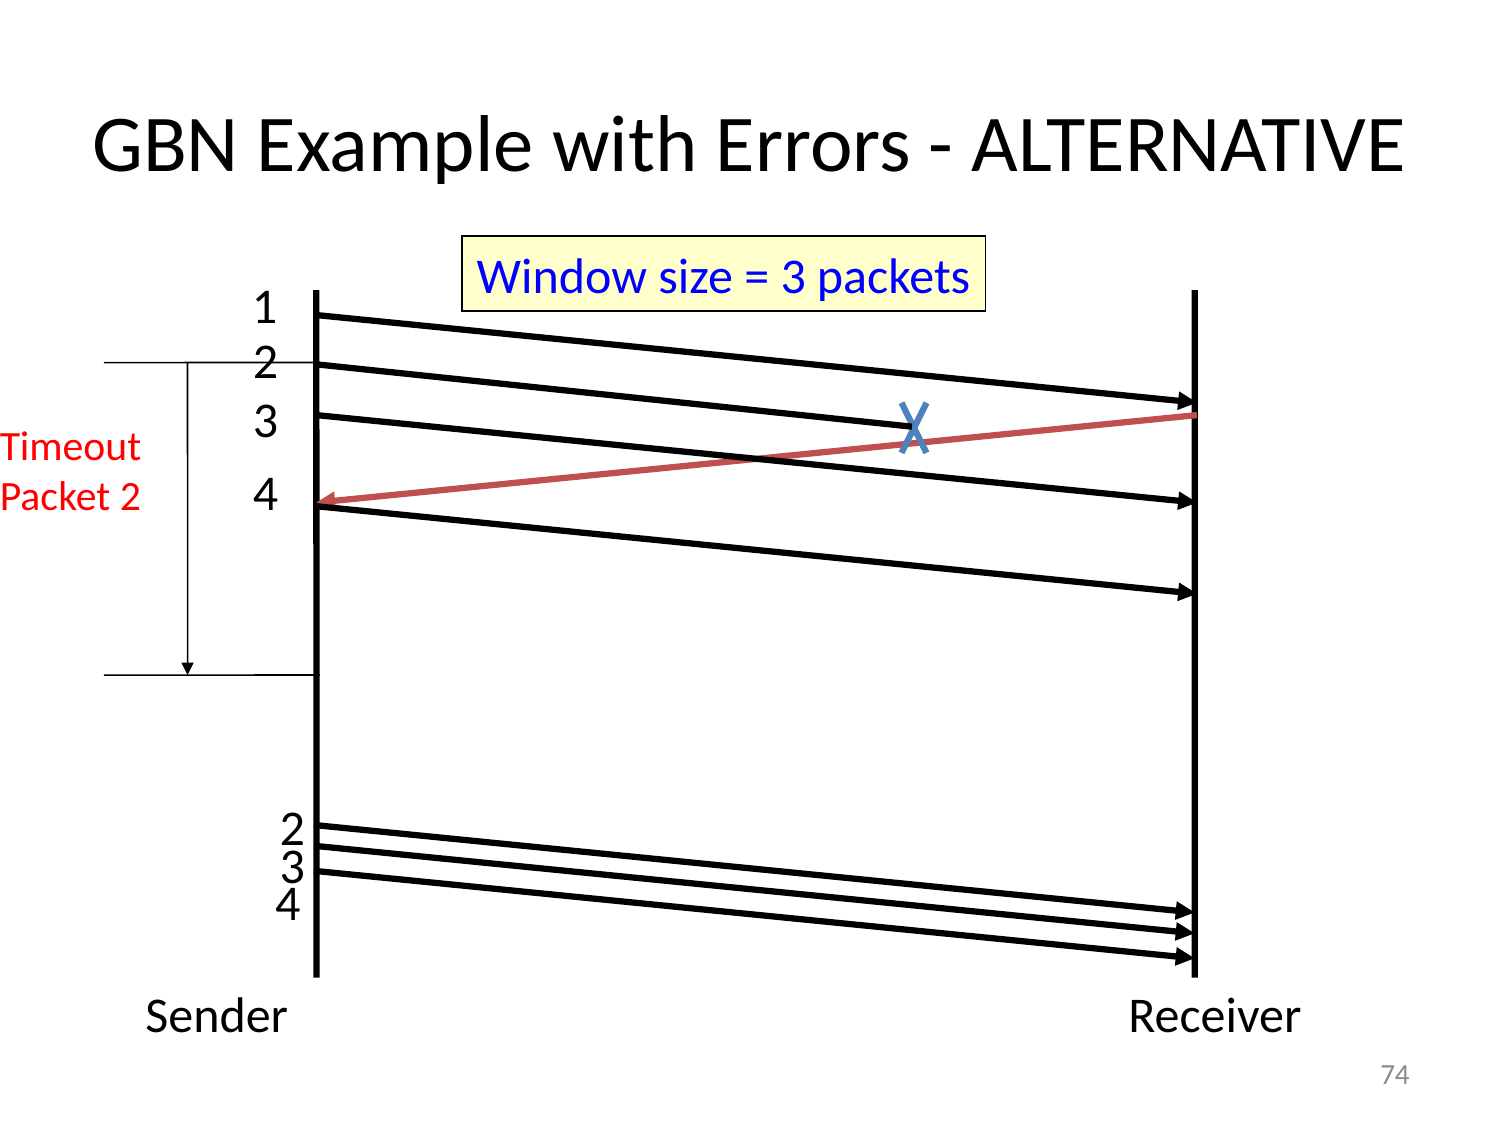

# GBN Example with Errors - ALTERNATIVE
Window size = 3 packets
1

2
3

4

Timeout
Packet 2

2

3

4

Sender
Receiver
74